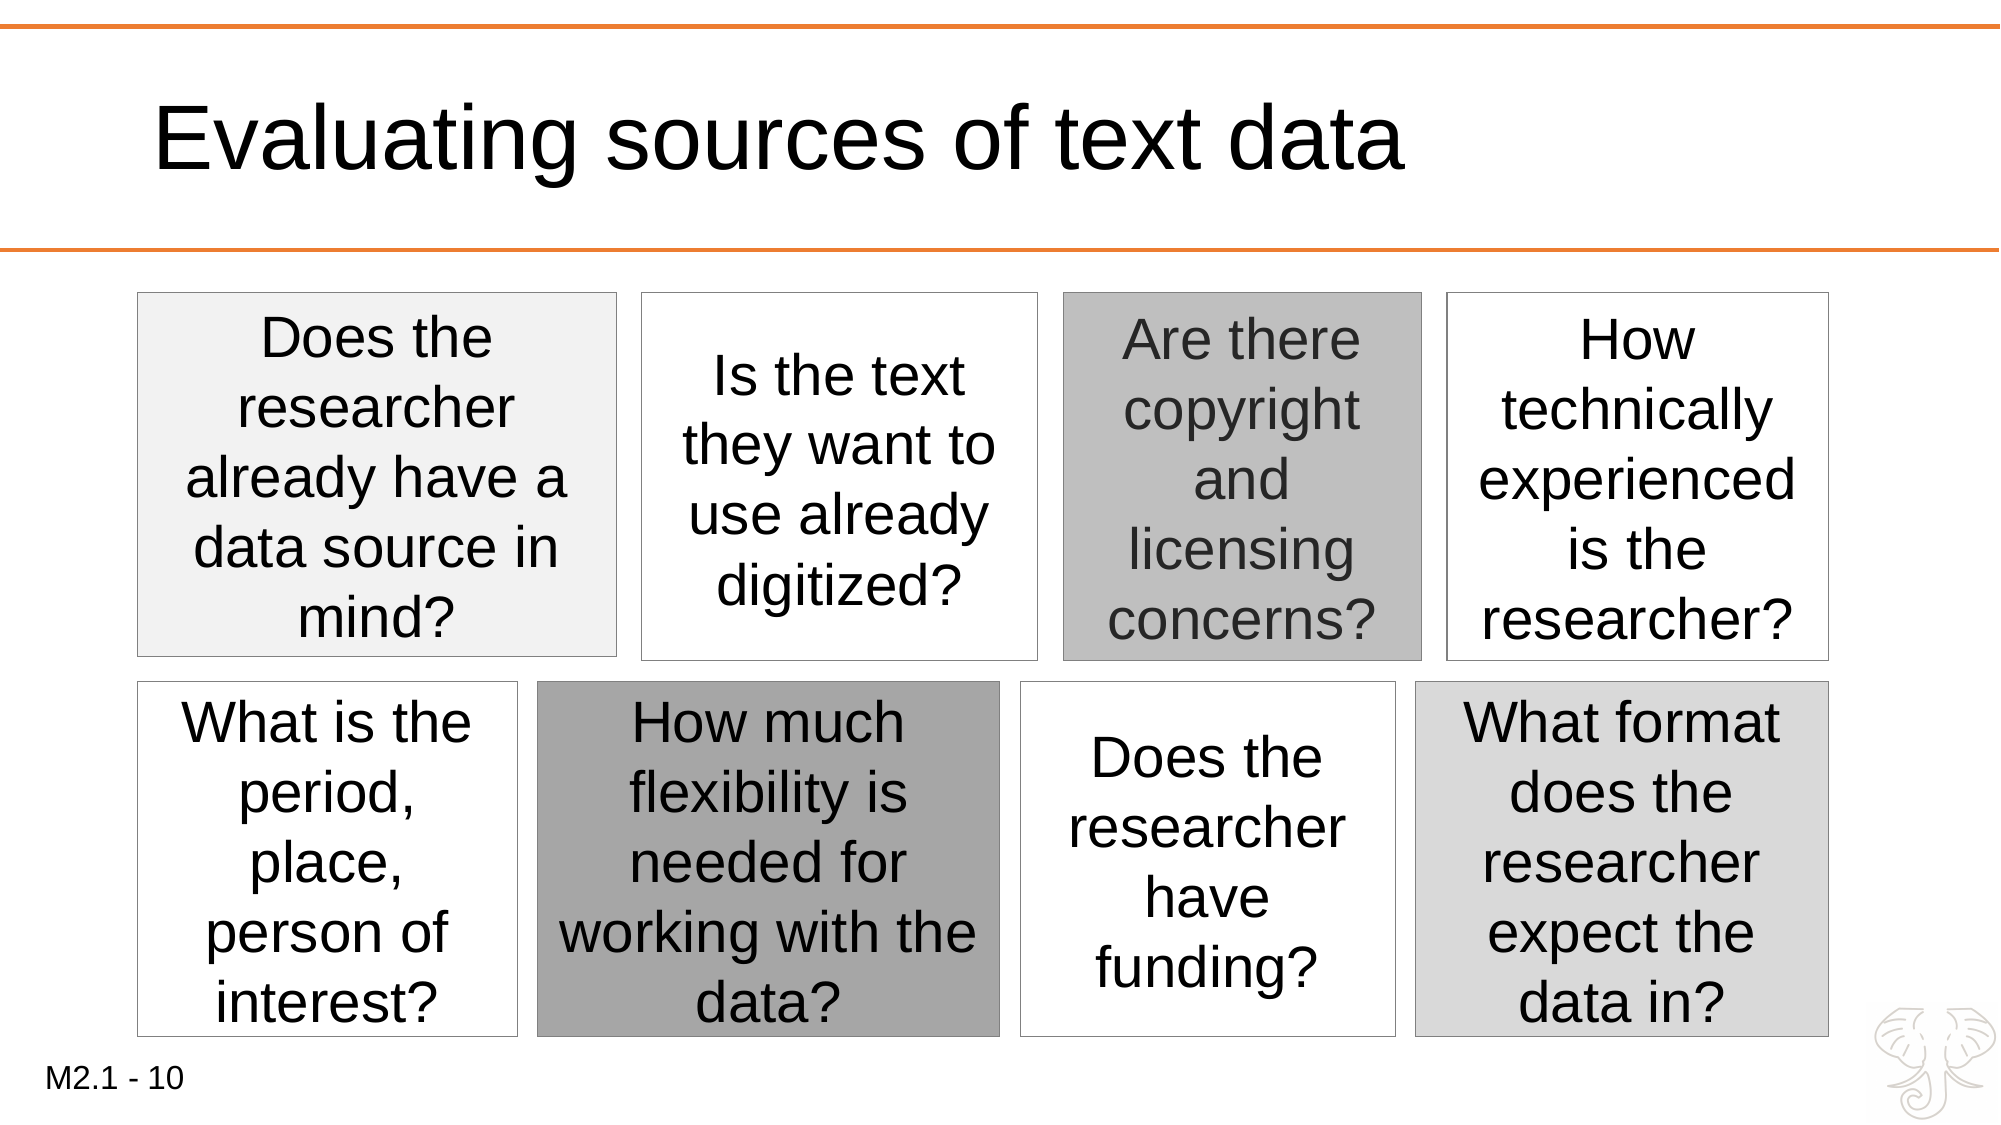

# Evaluating sources of text data
Does the researcher already have a data source in mind?
How technically experienced is the researcher?
Are there copyright and licensing concerns?
Is the text they want to use already digitized?
What is the period, place, person of interest?
How much flexibility is needed for working with the data?
Does the researcher have funding?
What format does the researcher expect the data in?
10